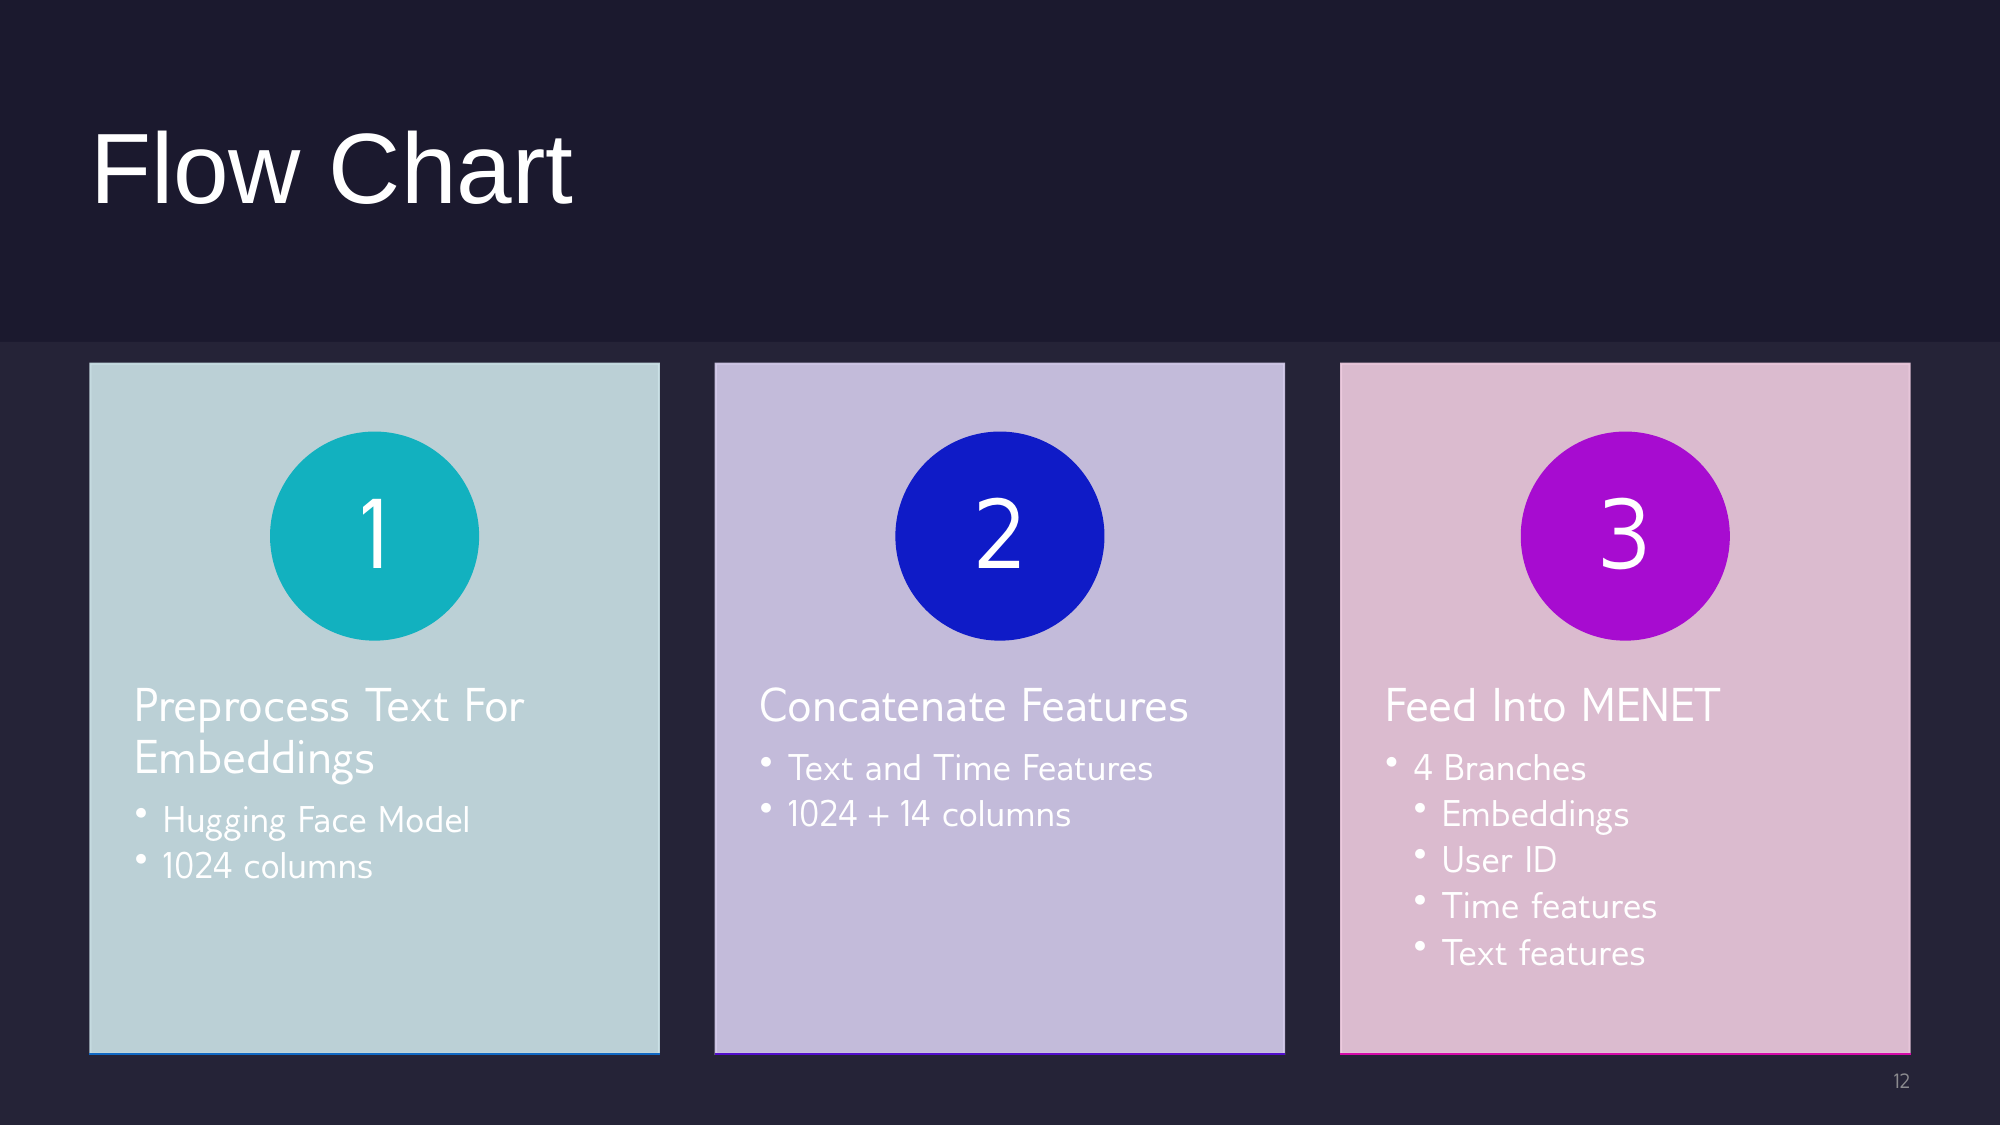

# Flow Chart

Preprocess Text For Embeddings
Hugging Face Model
1024 columns
1
Concatenate Features
Text and Time Features
1024 + 14 columns
2
Feed Into MENET
4 Branches
Embeddings
User ID
Time features
Text features
3
12